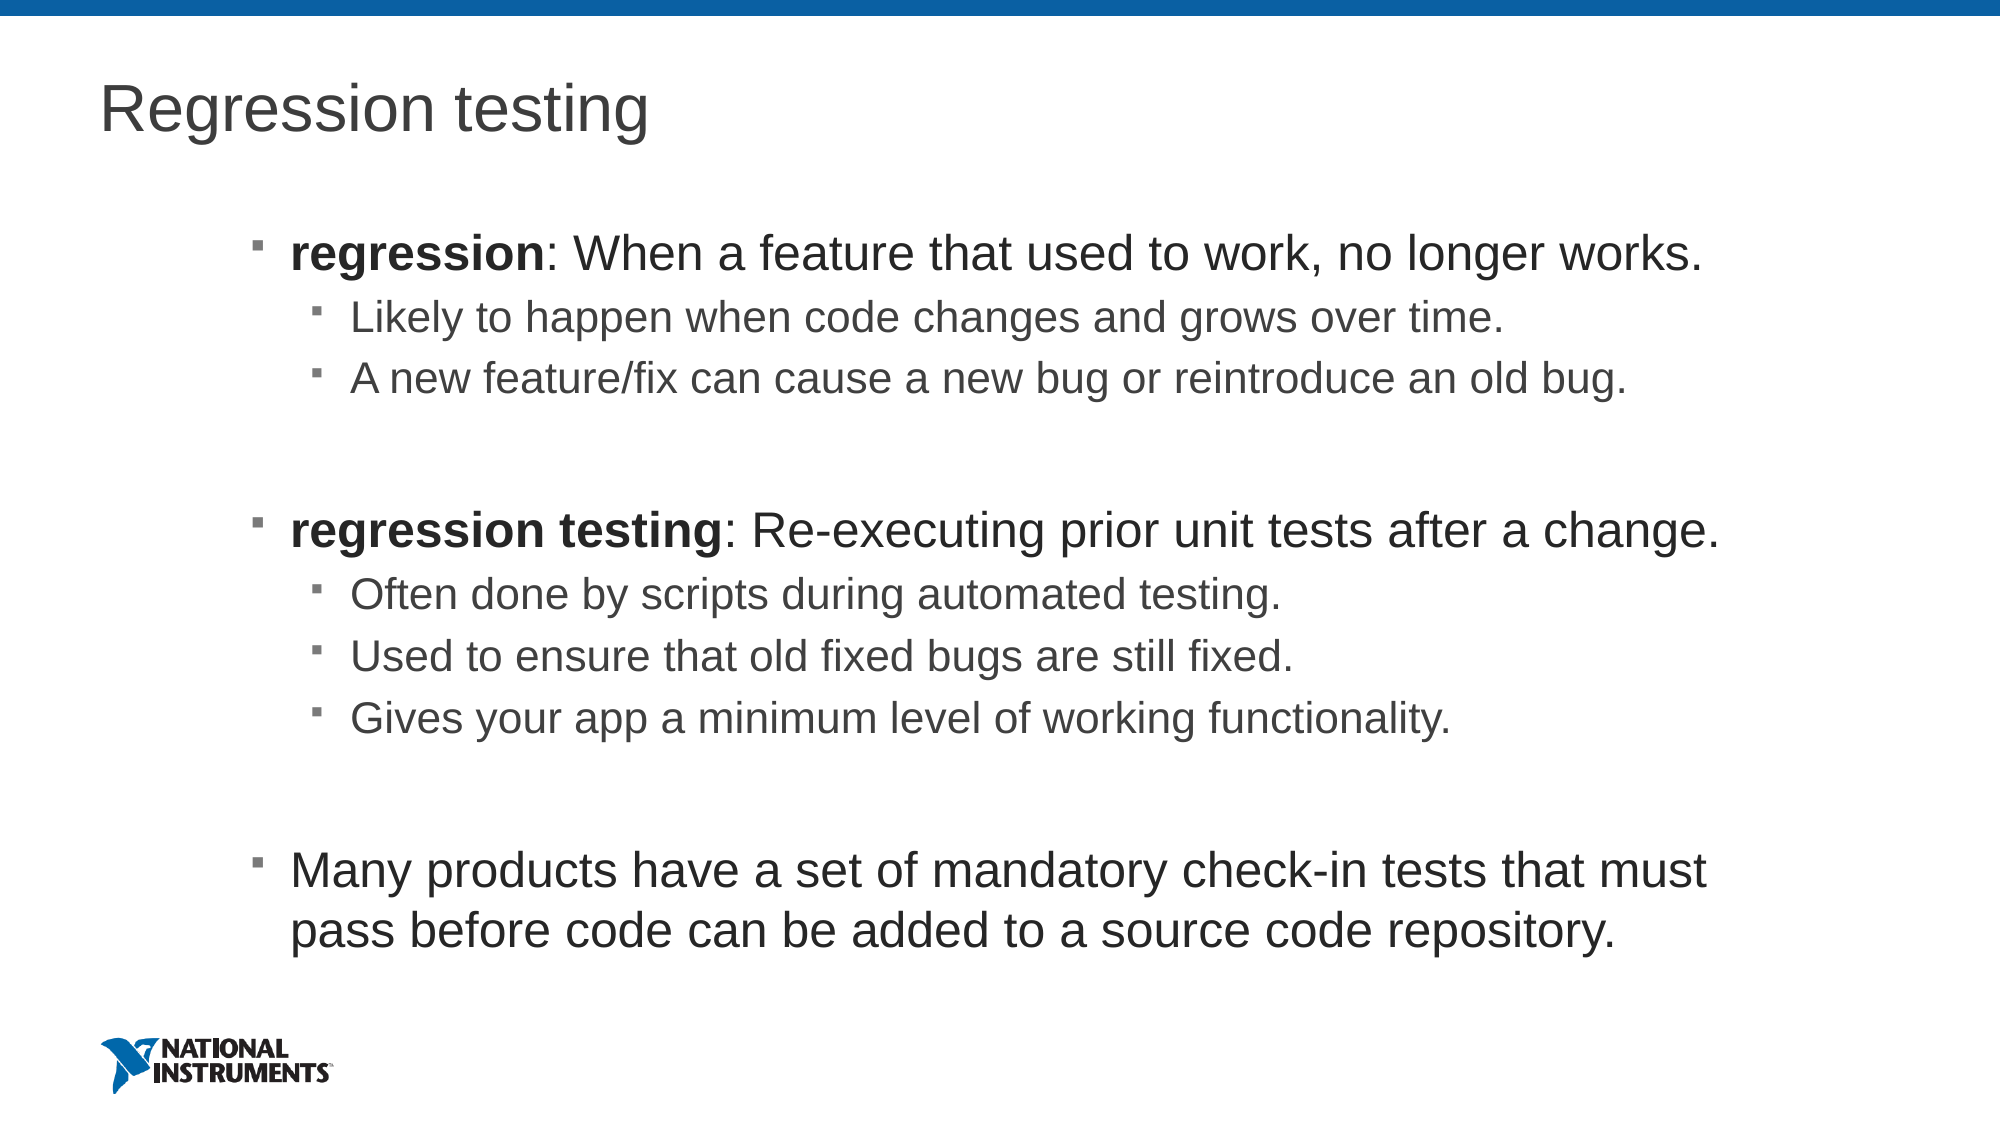

# Regression testing
regression: When a feature that used to work, no longer works.
Likely to happen when code changes and grows over time.
A new feature/fix can cause a new bug or reintroduce an old bug.

regression testing: Re-executing prior unit tests after a change.
Often done by scripts during automated testing.
Used to ensure that old fixed bugs are still fixed.
Gives your app a minimum level of working functionality.

Many products have a set of mandatory check-in tests that must pass before code can be added to a source code repository.